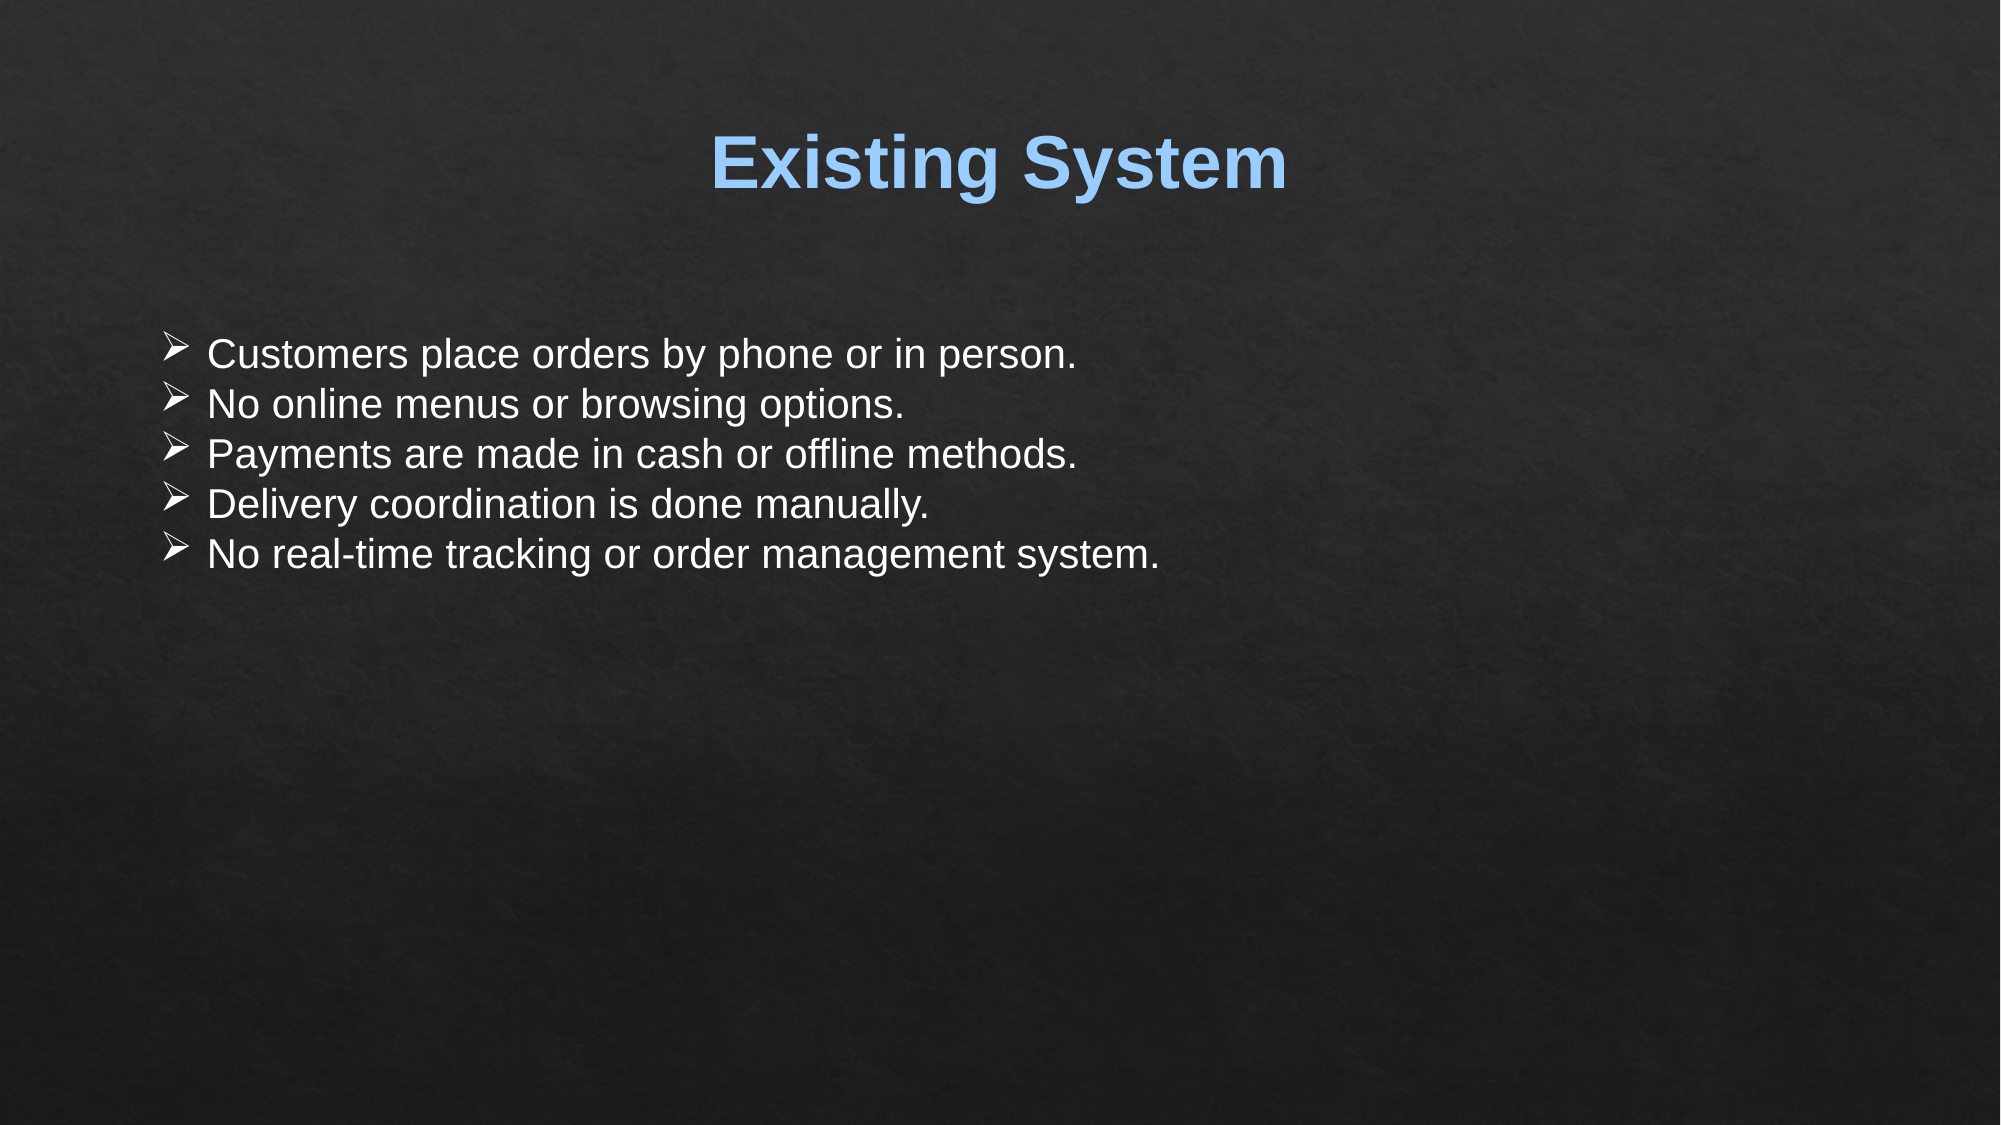

Existing System
Customers place orders by phone or in person.
No online menus or browsing options.
Payments are made in cash or offline methods.
Delivery coordination is done manually.
No real-time tracking or order management system.